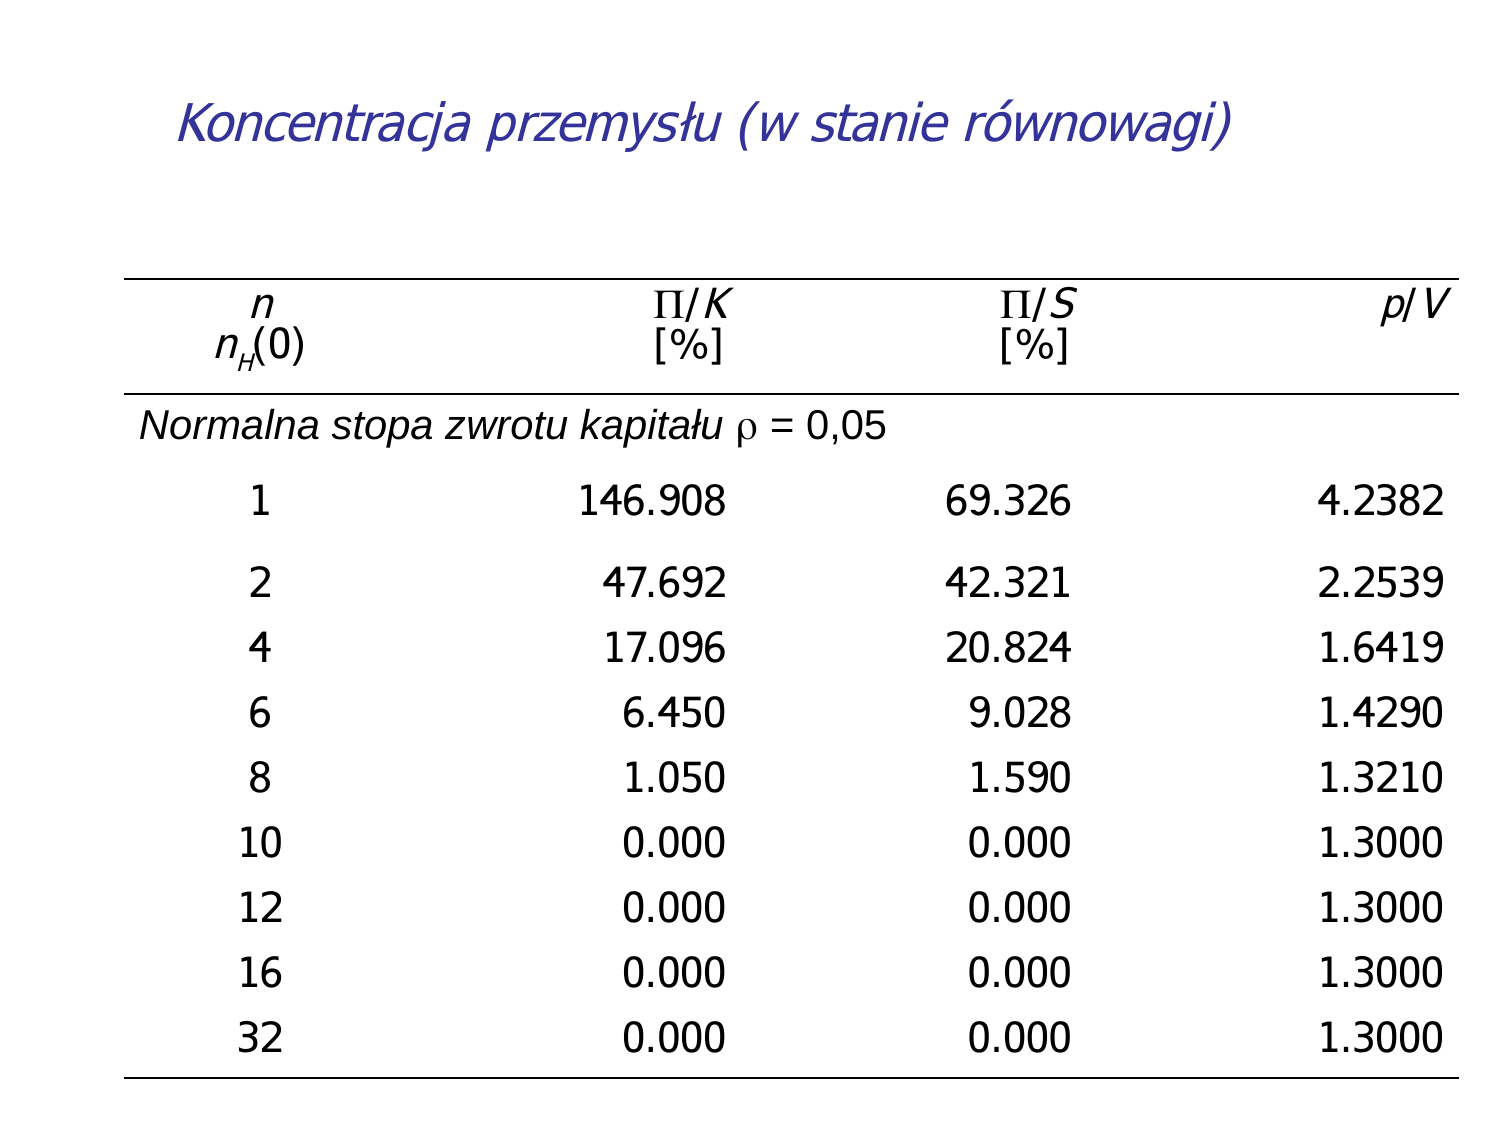

# Koncentracja przemysłu (w stanie równowagi)
| n nH(0) | Π/K [%] | Π/S [%] | p/V |
| --- | --- | --- | --- |
| Normalna stopa zwrotu kapitału ρ = 0,05 |  |  |  |
| 1 | 146.908 | 69.326 | 4.2382 |
| 2 | 47.692 | 42.321 | 2.2539 |
| 4 | 17.096 | 20.824 | 1.6419 |
| 6 | 6.450 | 9.028 | 1.4290 |
| 8 | 1.050 | 1.590 | 1.3210 |
| 10 | 0.000 | 0.000 | 1.3000 |
| 12 | 0.000 | 0.000 | 1.3000 |
| 16 | 0.000 | 0.000 | 1.3000 |
| 32 | 0.000 | 0.000 | 1.3000 |